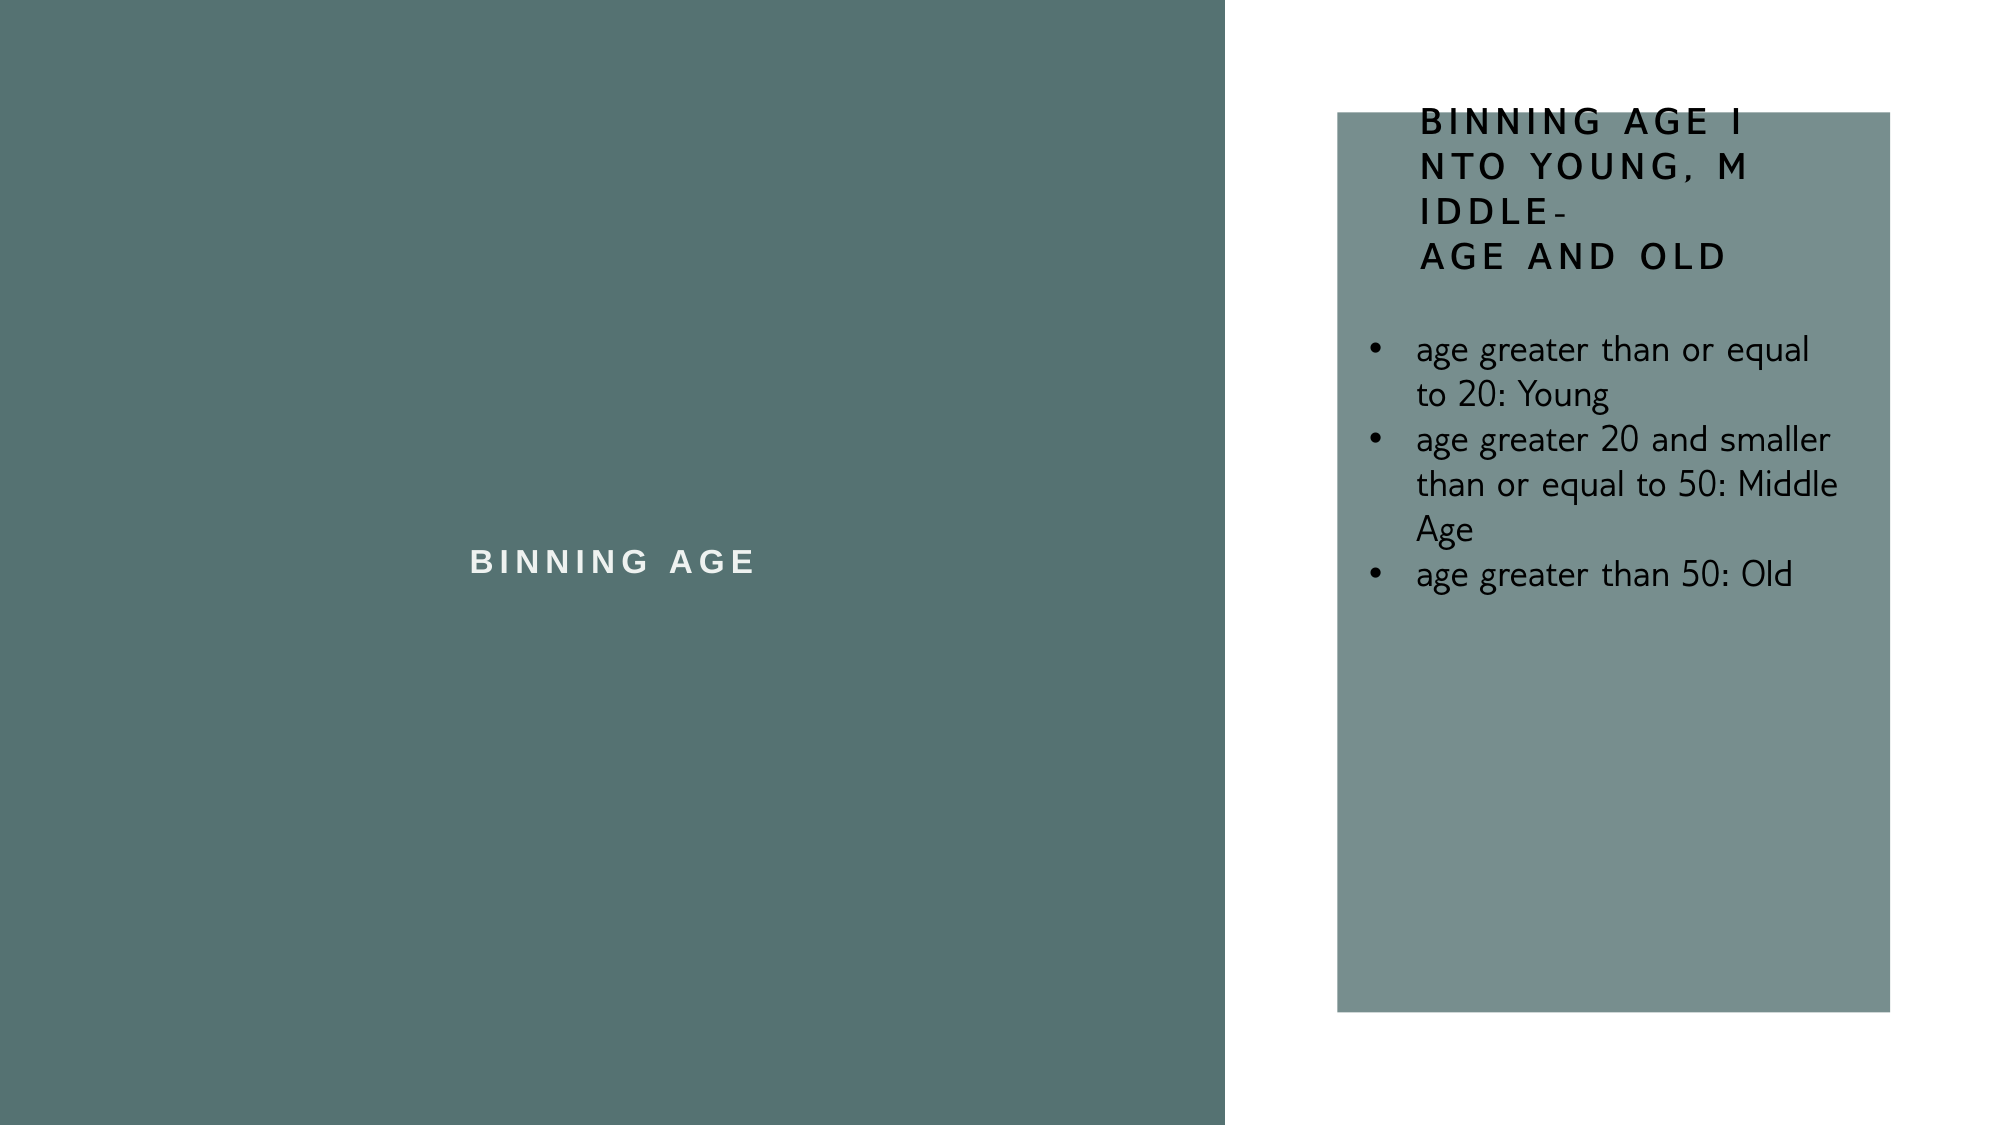

Binning age into young, middle-age and old

# Binning age
age greater than or equal to 20: Young
age greater 20 and smaller than or equal to 50: Middle Age
age greater than 50: Old